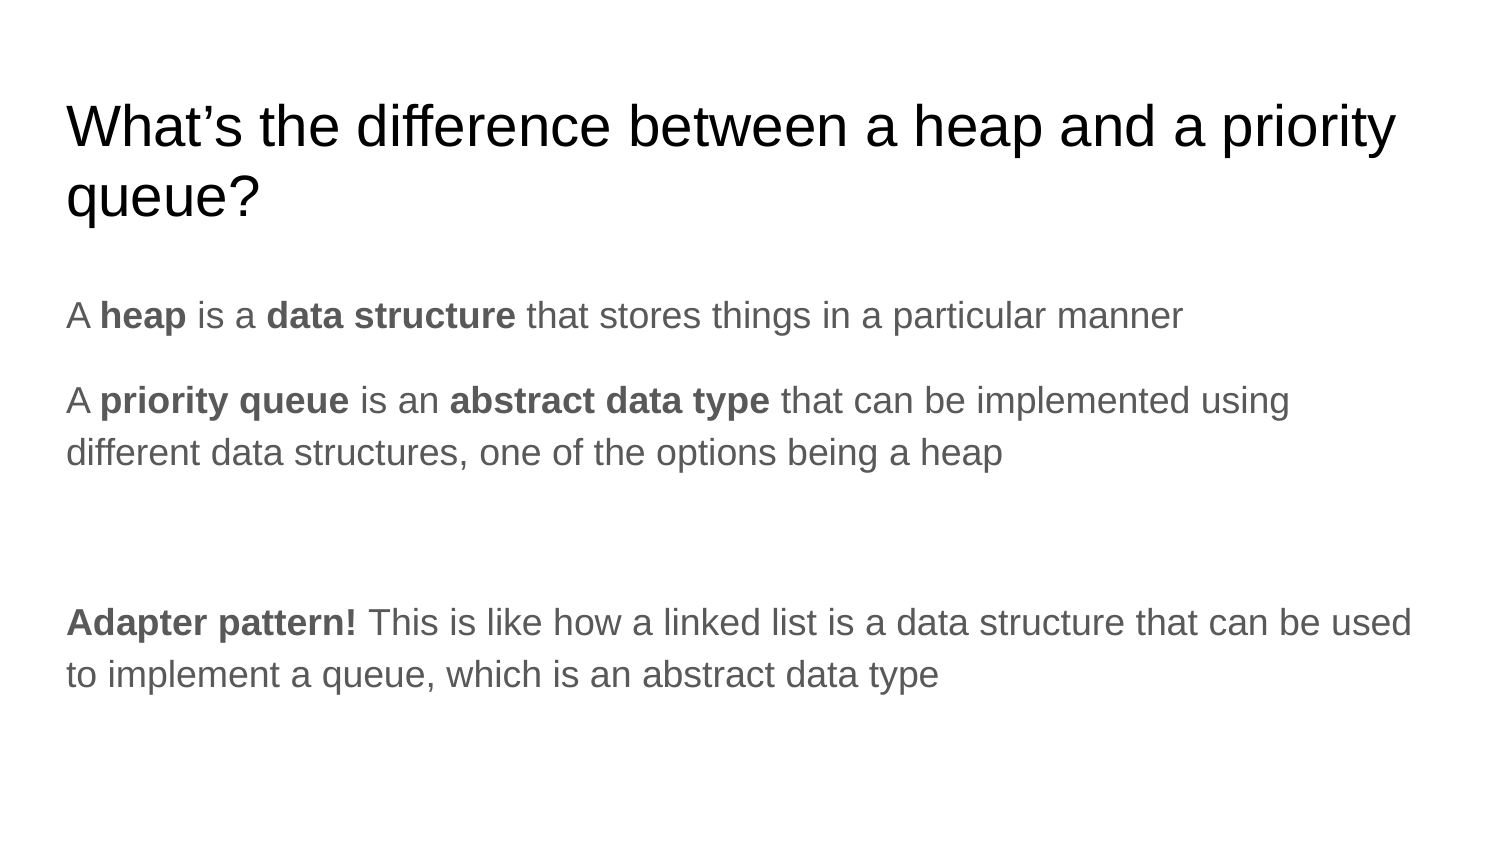

# What’s the difference between a heap and a priority queue?
A heap is a data structure that stores things in a particular manner
A priority queue is an abstract data type that can be implemented using different data structures, one of the options being a heap

Adapter pattern! This is like how a linked list is a data structure that can be used to implement a queue, which is an abstract data type